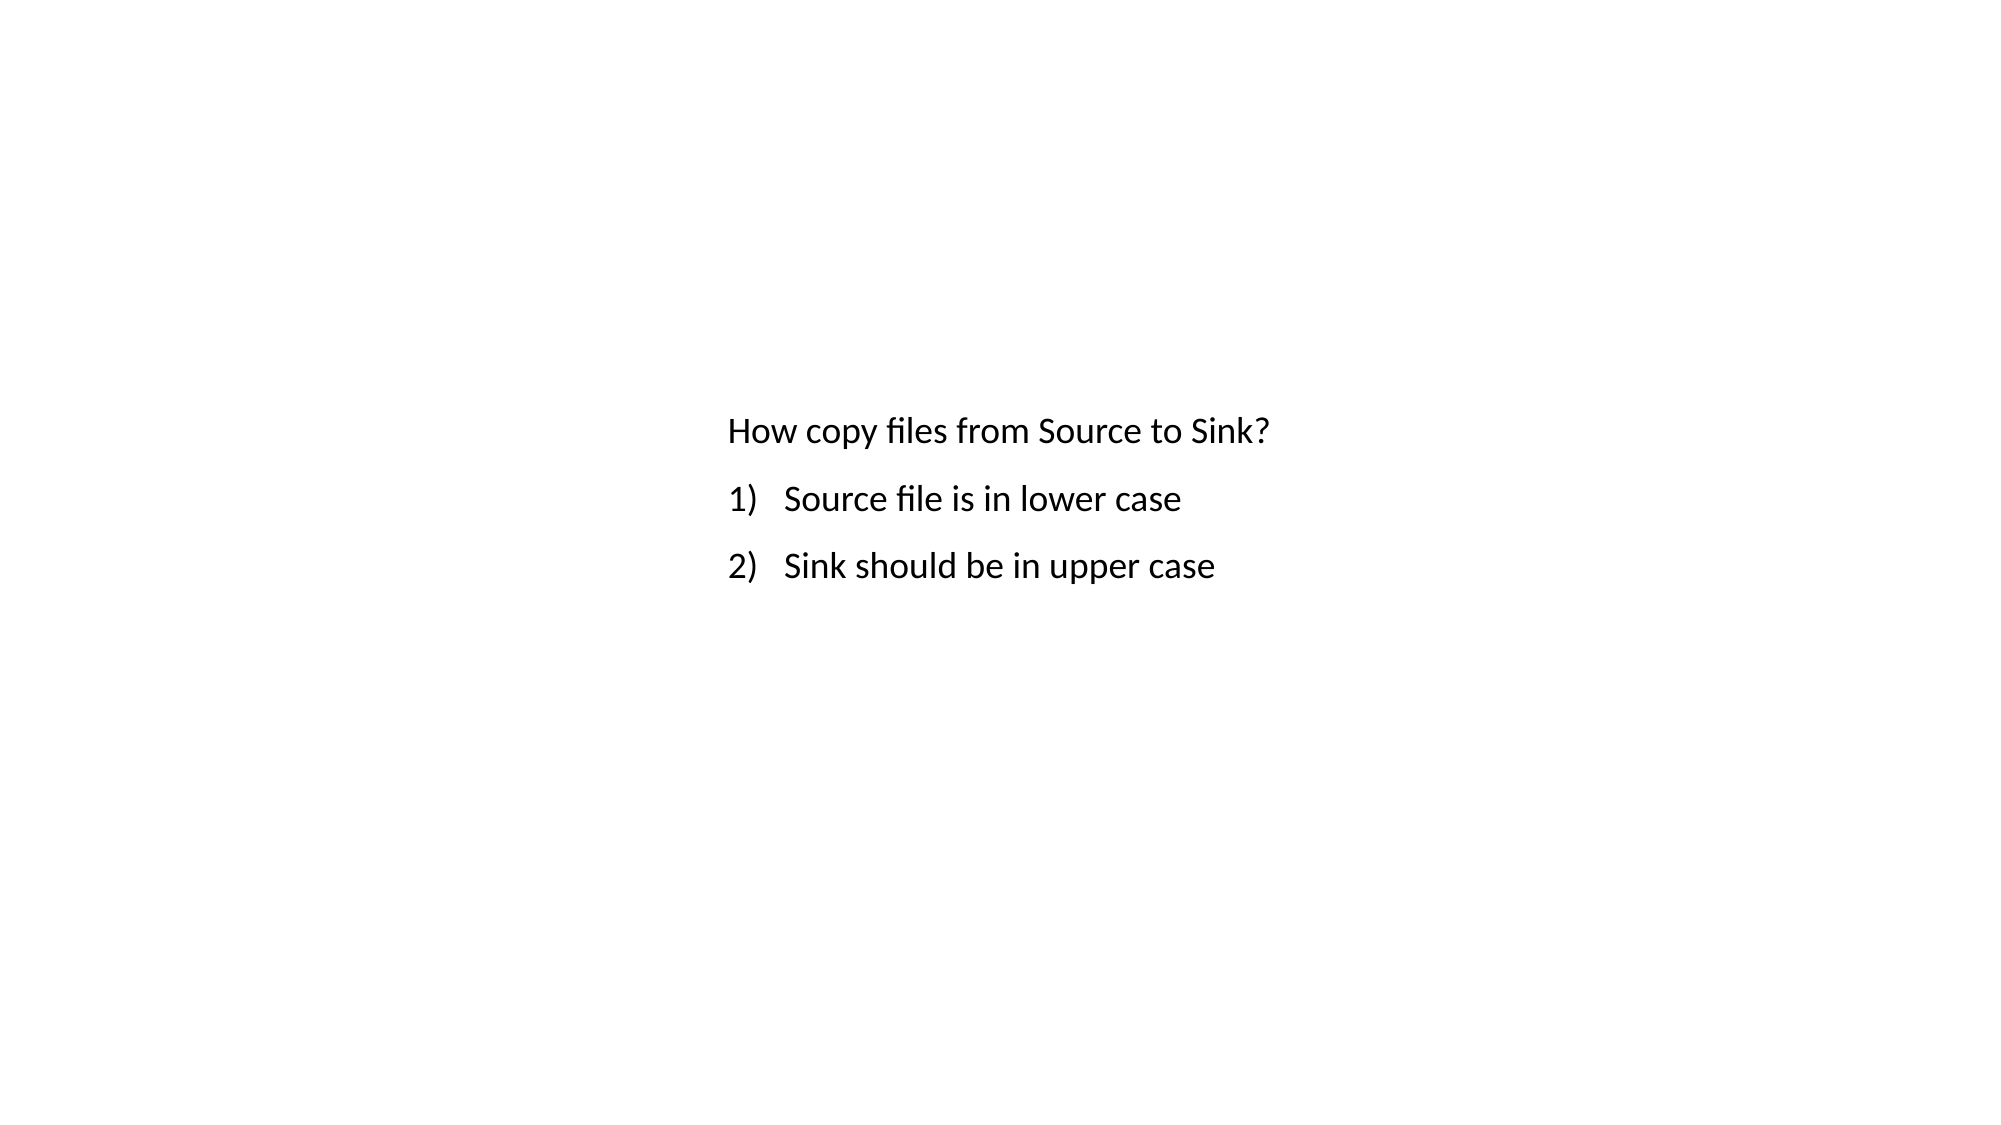

How copy files from Source to Sink?
Source file is in lower case
Sink should be in upper case